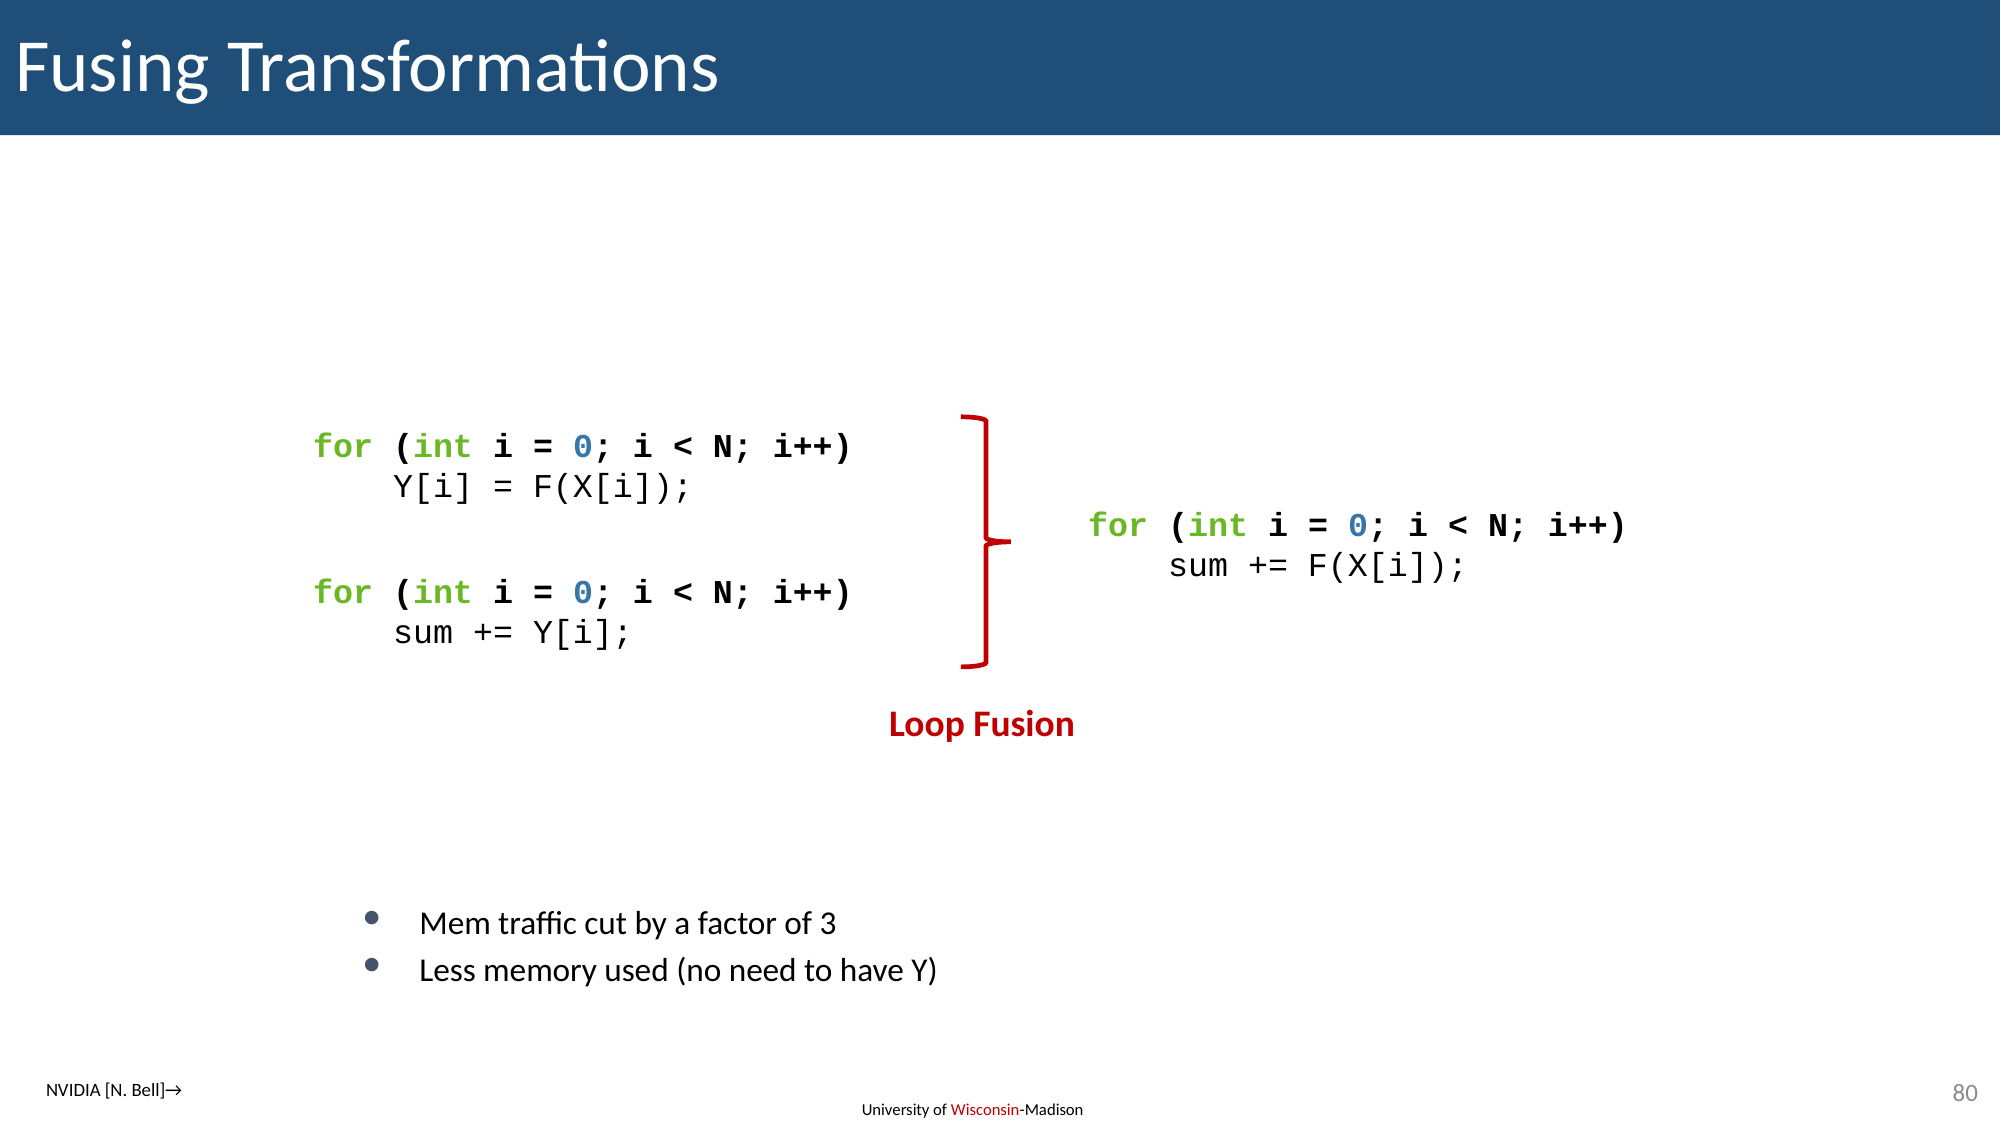

# Fusing Transformations
for (int i = 0; i < N; i++)
    Y[i] = F(X[i]);

for (int i = 0; i < N; i++)
    sum += F(X[i]);
for (int i = 0; i < N; i++)
    sum += Y[i];
Loop Fusion
Mem traffic cut by a factor of 3
Less memory used (no need to have Y)
NVIDIA [N. Bell]→
80